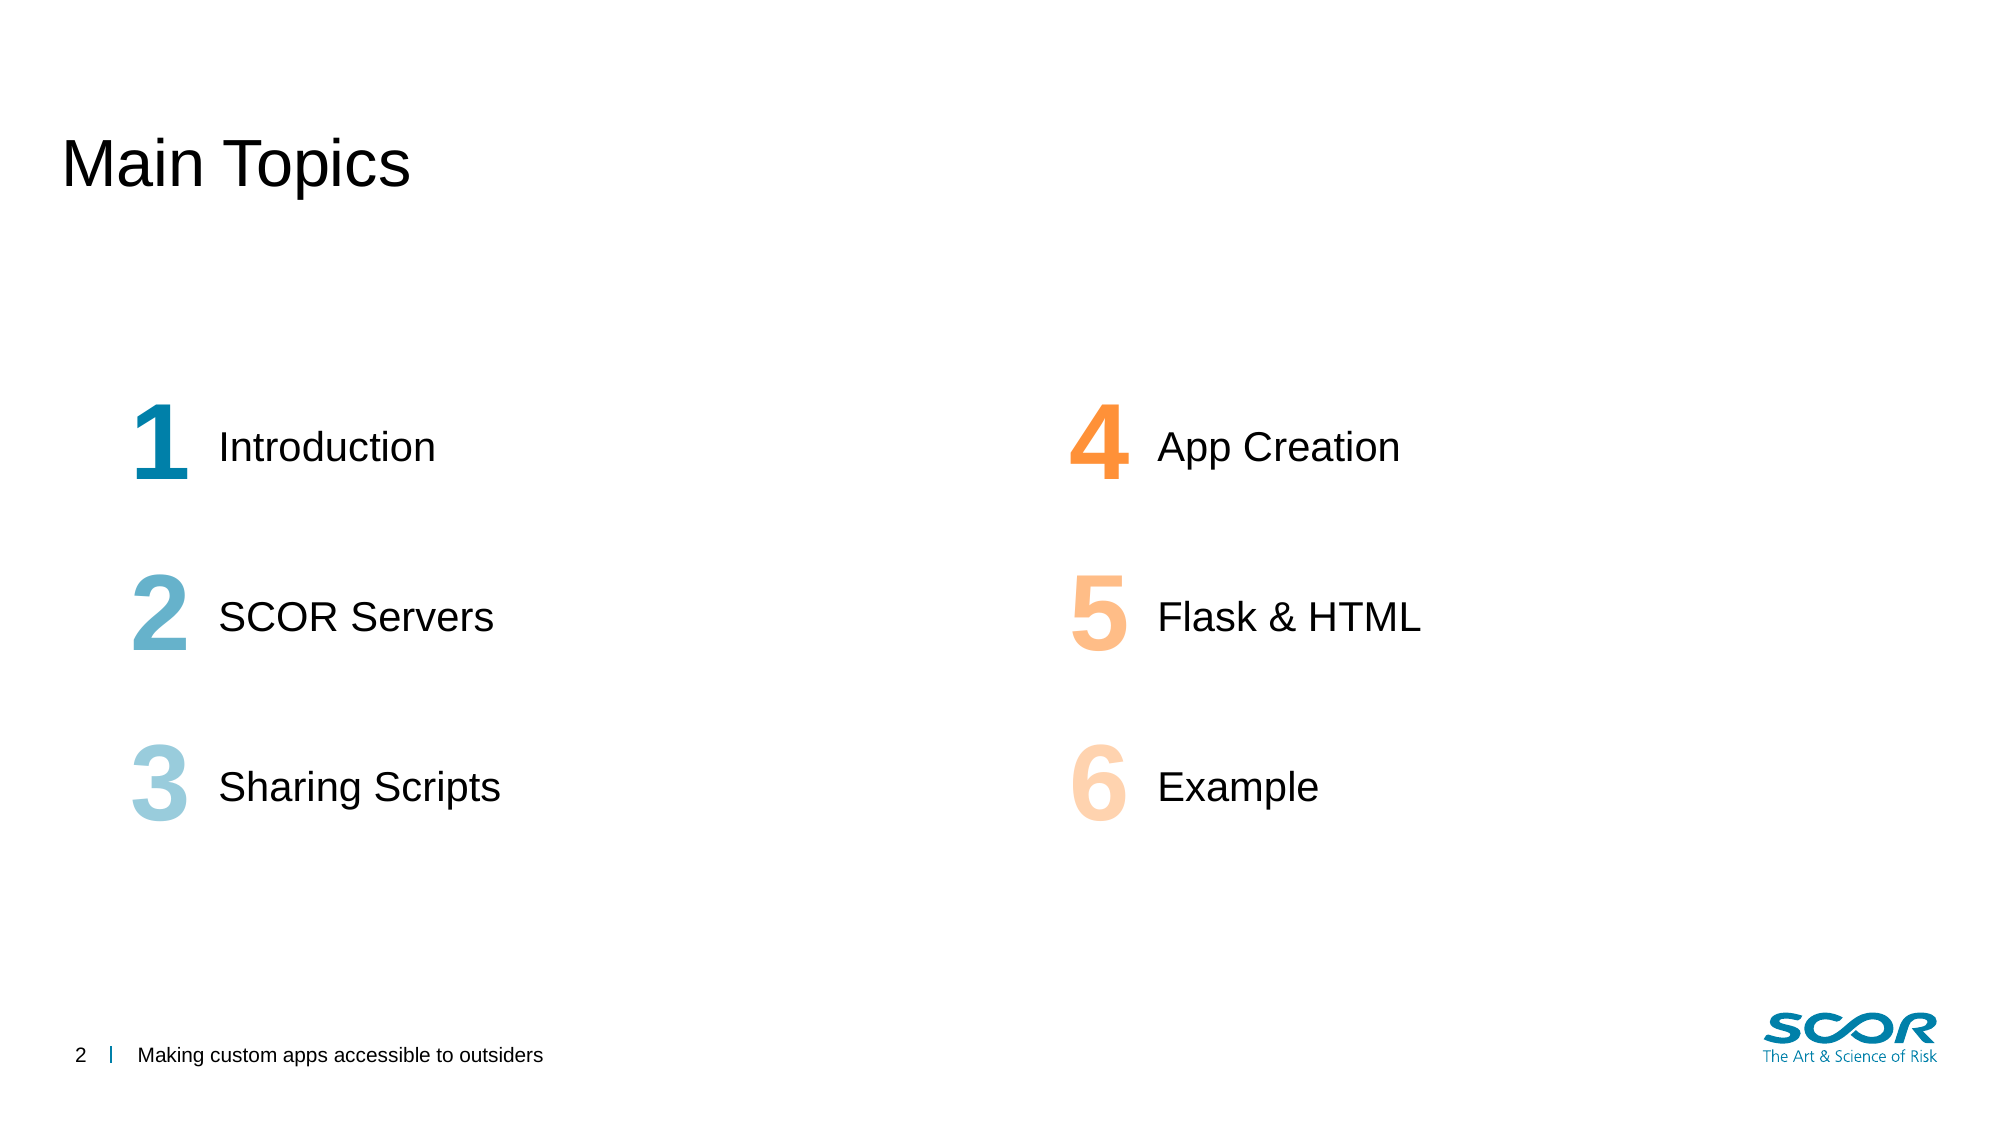

# Main Topics
1
4
Introduction
App Creation
2
5
SCOR Servers
Flask & HTML
3
6
Sharing Scripts
Example
2
Making custom apps accessible to outsiders